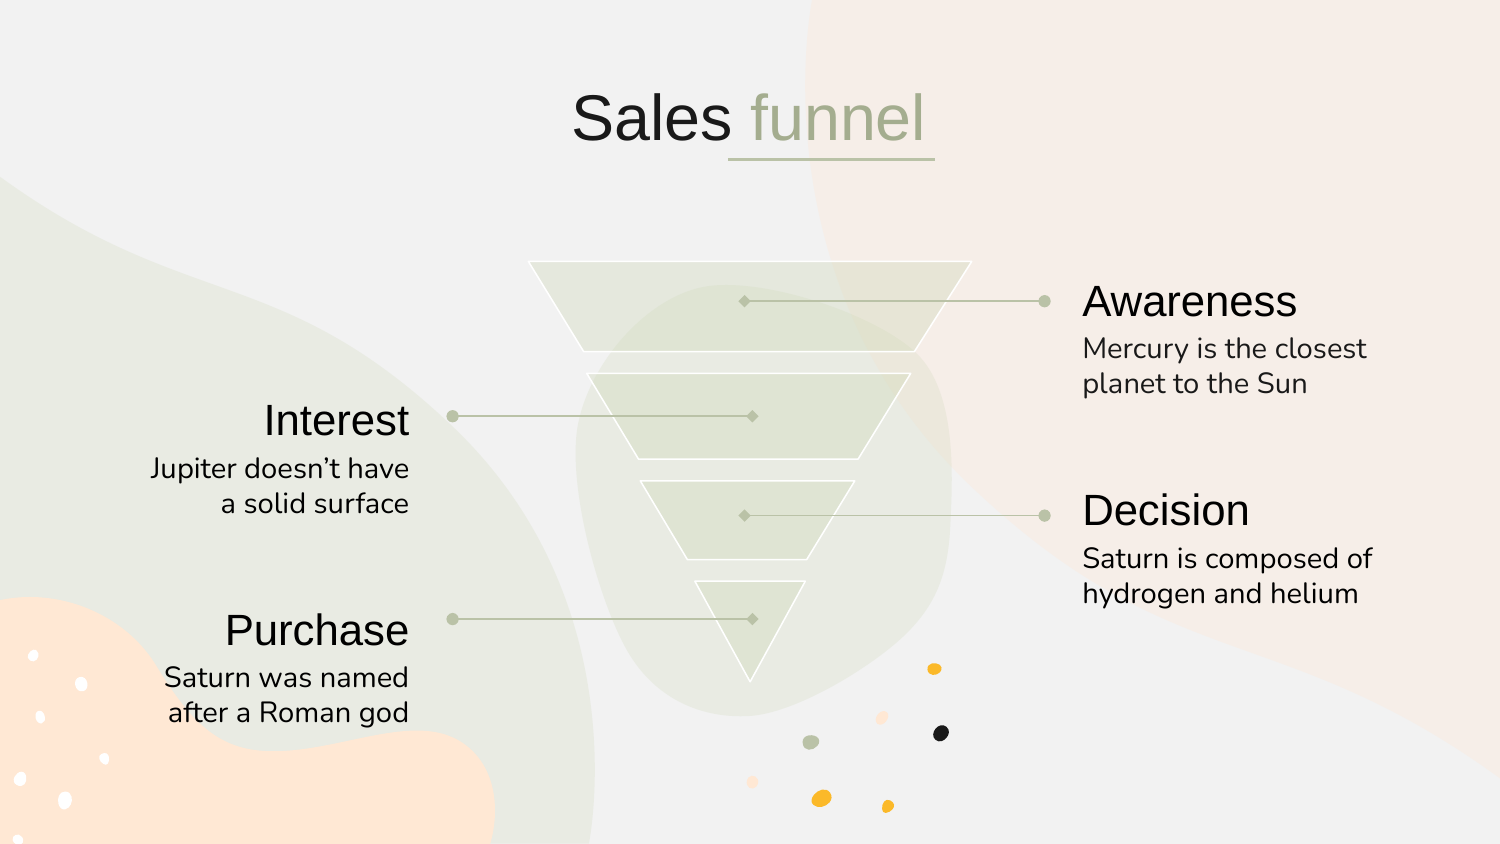

# Sales funnel

Awareness

Mercury is the closest planet to the Sun

Interest
Jupiter doesn’t have a solid surface

Decision
Saturn is composed of hydrogen and helium

Purchase

Saturn was named after a Roman god
22
22